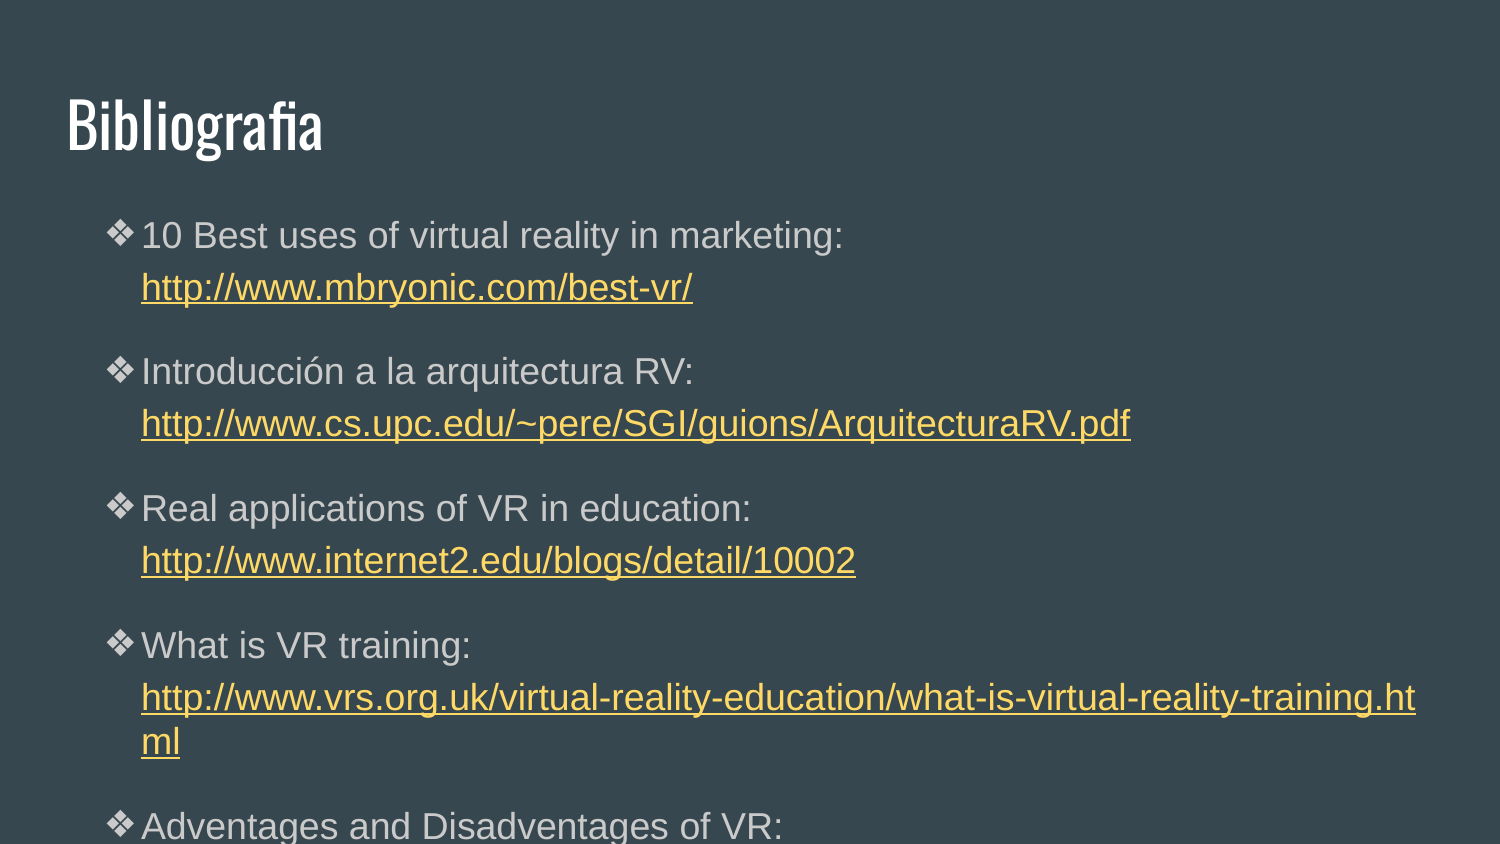

# Bibliografia
10 Best uses of virtual reality in marketing:
http://www.mbryonic.com/best-vr/
Introducción a la arquitectura RV:
http://www.cs.upc.edu/~pere/SGI/guions/ArquitecturaRV.pdf
Real applications of VR in education:
http://www.internet2.edu/blogs/detail/10002
What is VR training: http://www.vrs.org.uk/virtual-reality-education/what-is-virtual-reality-training.html
Adventages and Disadventages of VR:
https://www.techwalla.com/articles/advantages-disadvantages-of-virtual-reality